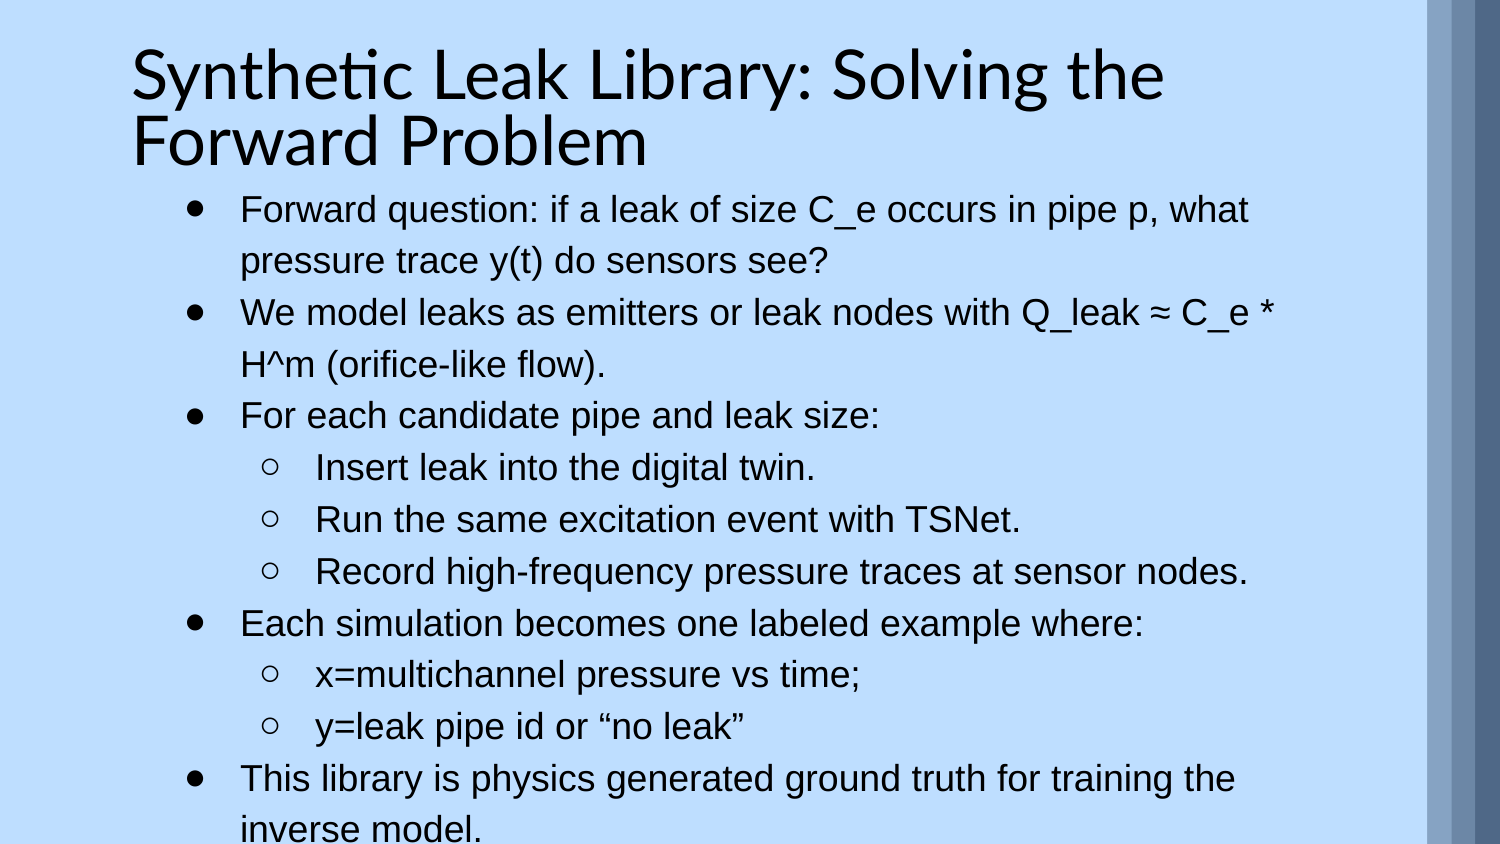

# Synthetic Leak Library: Solving the Forward Problem
Forward question: if a leak of size C_e occurs in pipe p, what pressure trace y(t) do sensors see?
We model leaks as emitters or leak nodes with Q_leak ≈ C_e * H^m (orifice‑like flow).
For each candidate pipe and leak size:
Insert leak into the digital twin.
Run the same excitation event with TSNet.
Record high‑frequency pressure traces at sensor nodes.
Each simulation becomes one labeled example where:
x=multichannel pressure vs time;
y=leak pipe id or “no leak”
This library is physics generated ground truth for training the inverse model.